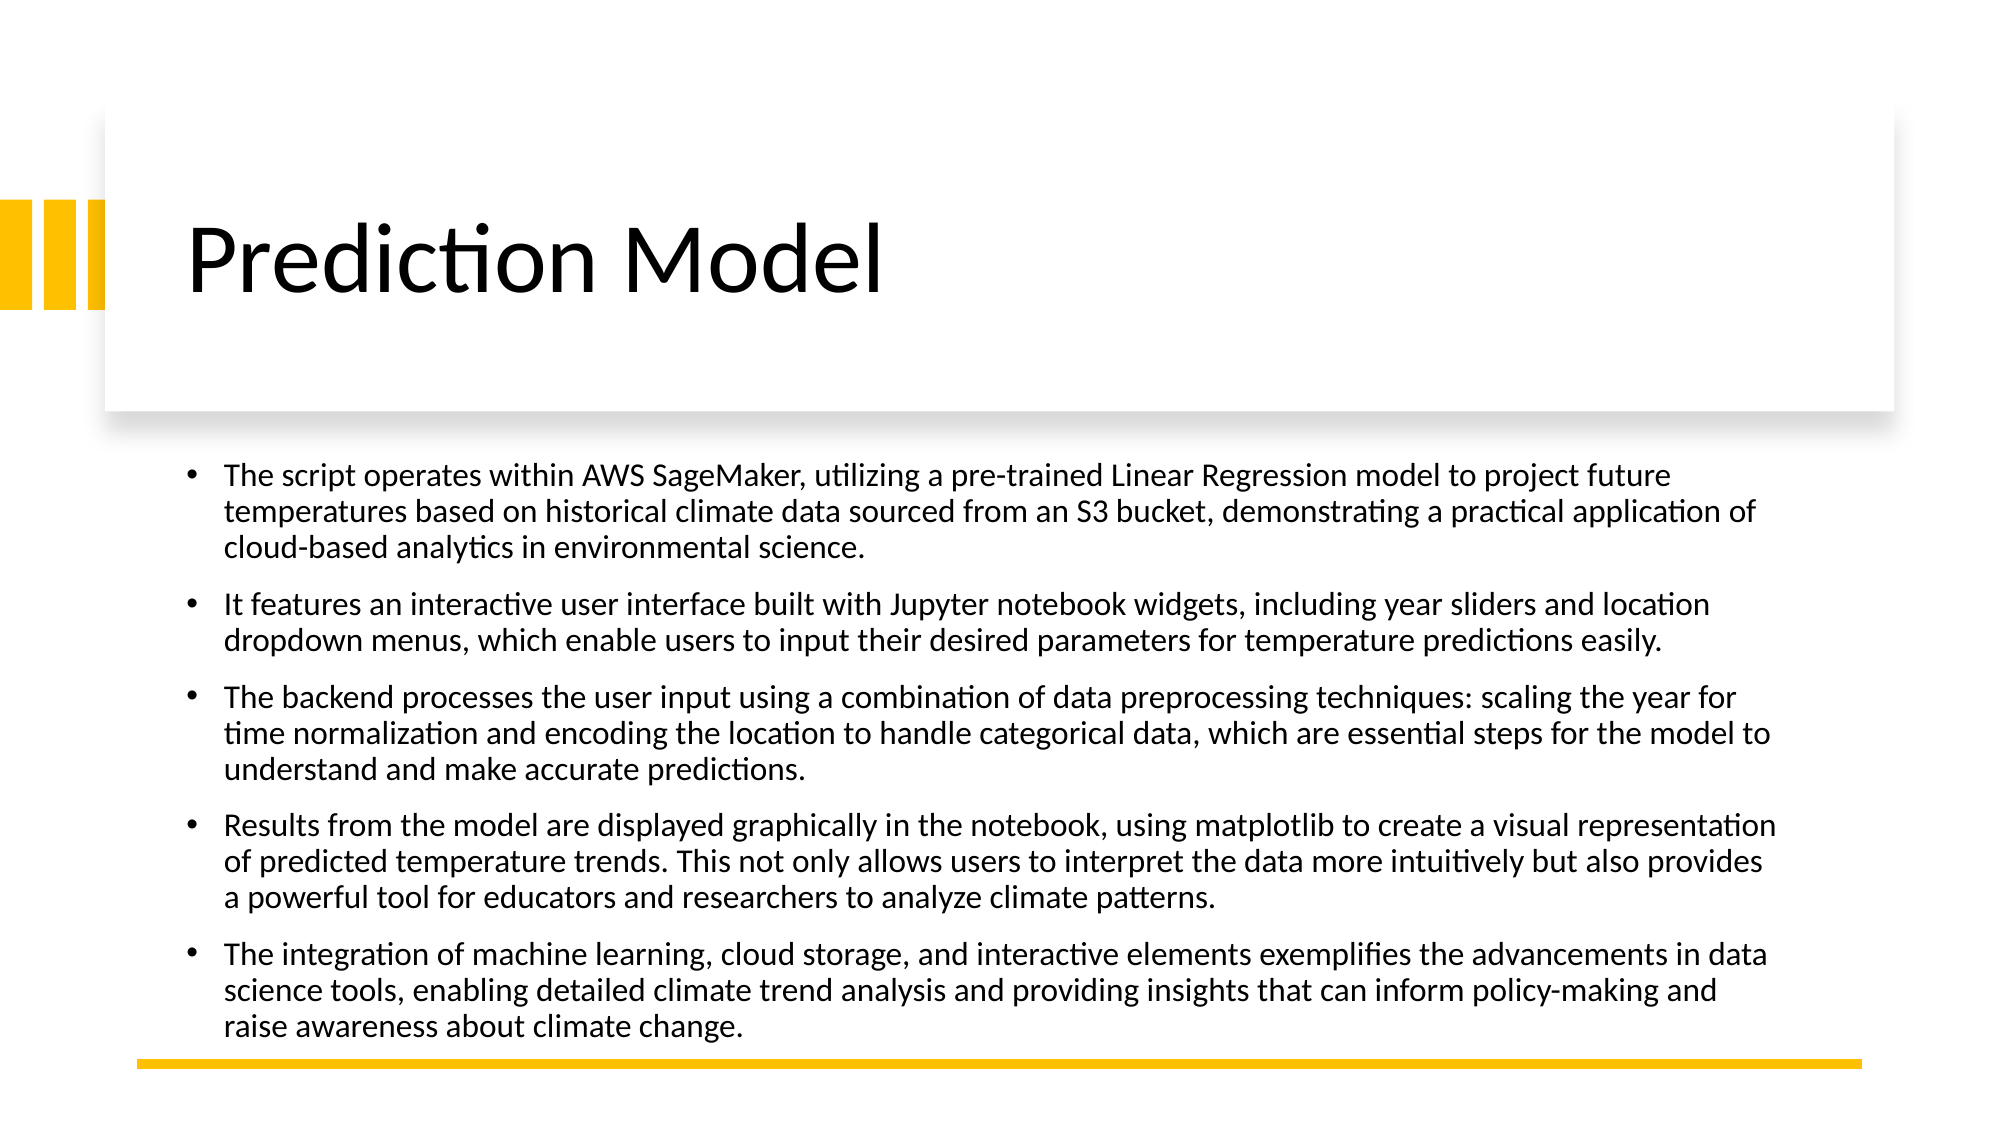

# Prediction Model

The script operates within AWS SageMaker, utilizing a pre-trained Linear Regression model to project future temperatures based on historical climate data sourced from an S3 bucket, demonstrating a practical application of cloud-based analytics in environmental science.
It features an interactive user interface built with Jupyter notebook widgets, including year sliders and location dropdown menus, which enable users to input their desired parameters for temperature predictions easily.
The backend processes the user input using a combination of data preprocessing techniques: scaling the year for time normalization and encoding the location to handle categorical data, which are essential steps for the model to understand and make accurate predictions.
Results from the model are displayed graphically in the notebook, using matplotlib to create a visual representation of predicted temperature trends. This not only allows users to interpret the data more intuitively but also provides a powerful tool for educators and researchers to analyze climate patterns.
The integration of machine learning, cloud storage, and interactive elements exemplifies the advancements in data science tools, enabling detailed climate trend analysis and providing insights that can inform policy-making and raise awareness about climate change.